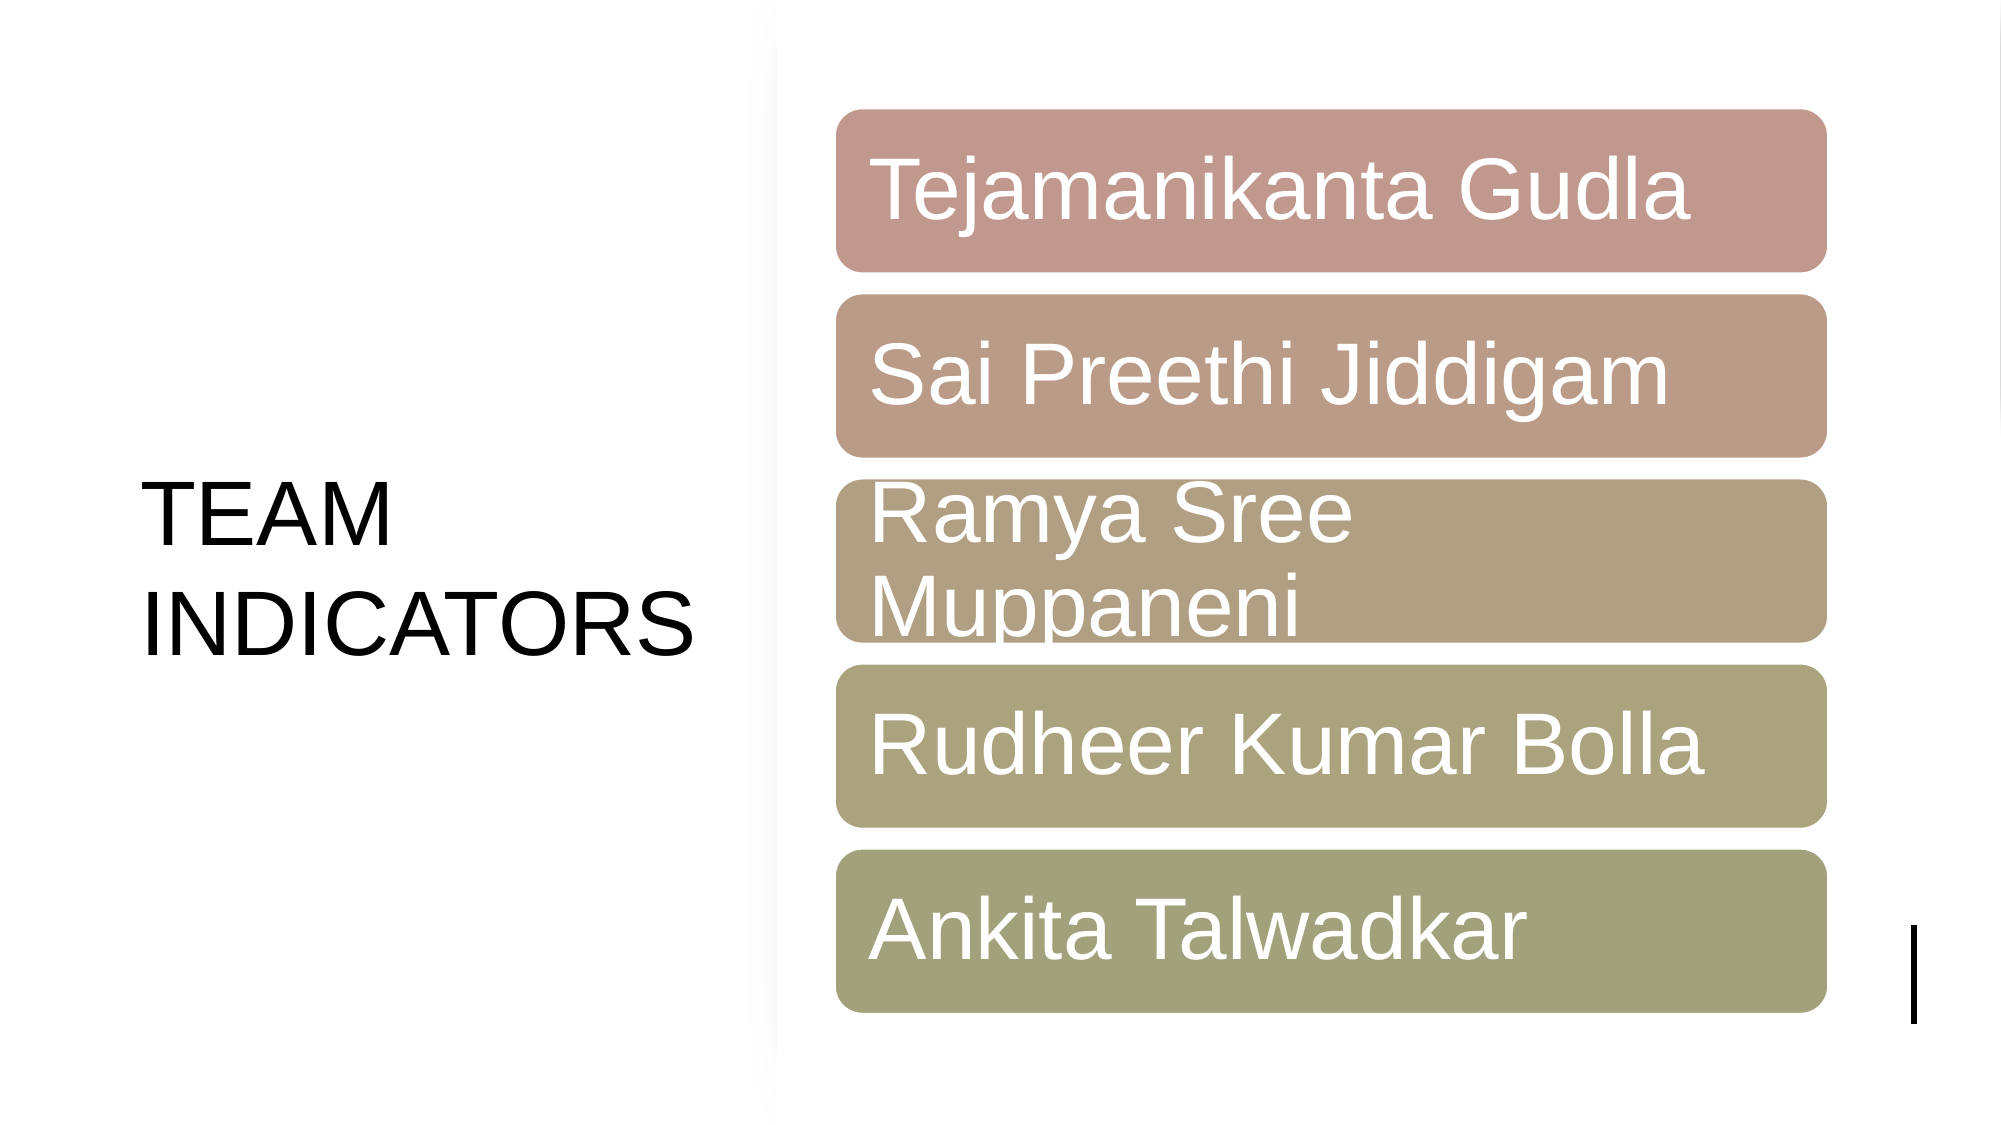

Tejamanikanta Gudla

Sai Preethi Jiddigam

Ramya Sree Muppaneni

Rudheer Kumar Bolla

Ankita Talwadkar
# TEAM INDICATORS